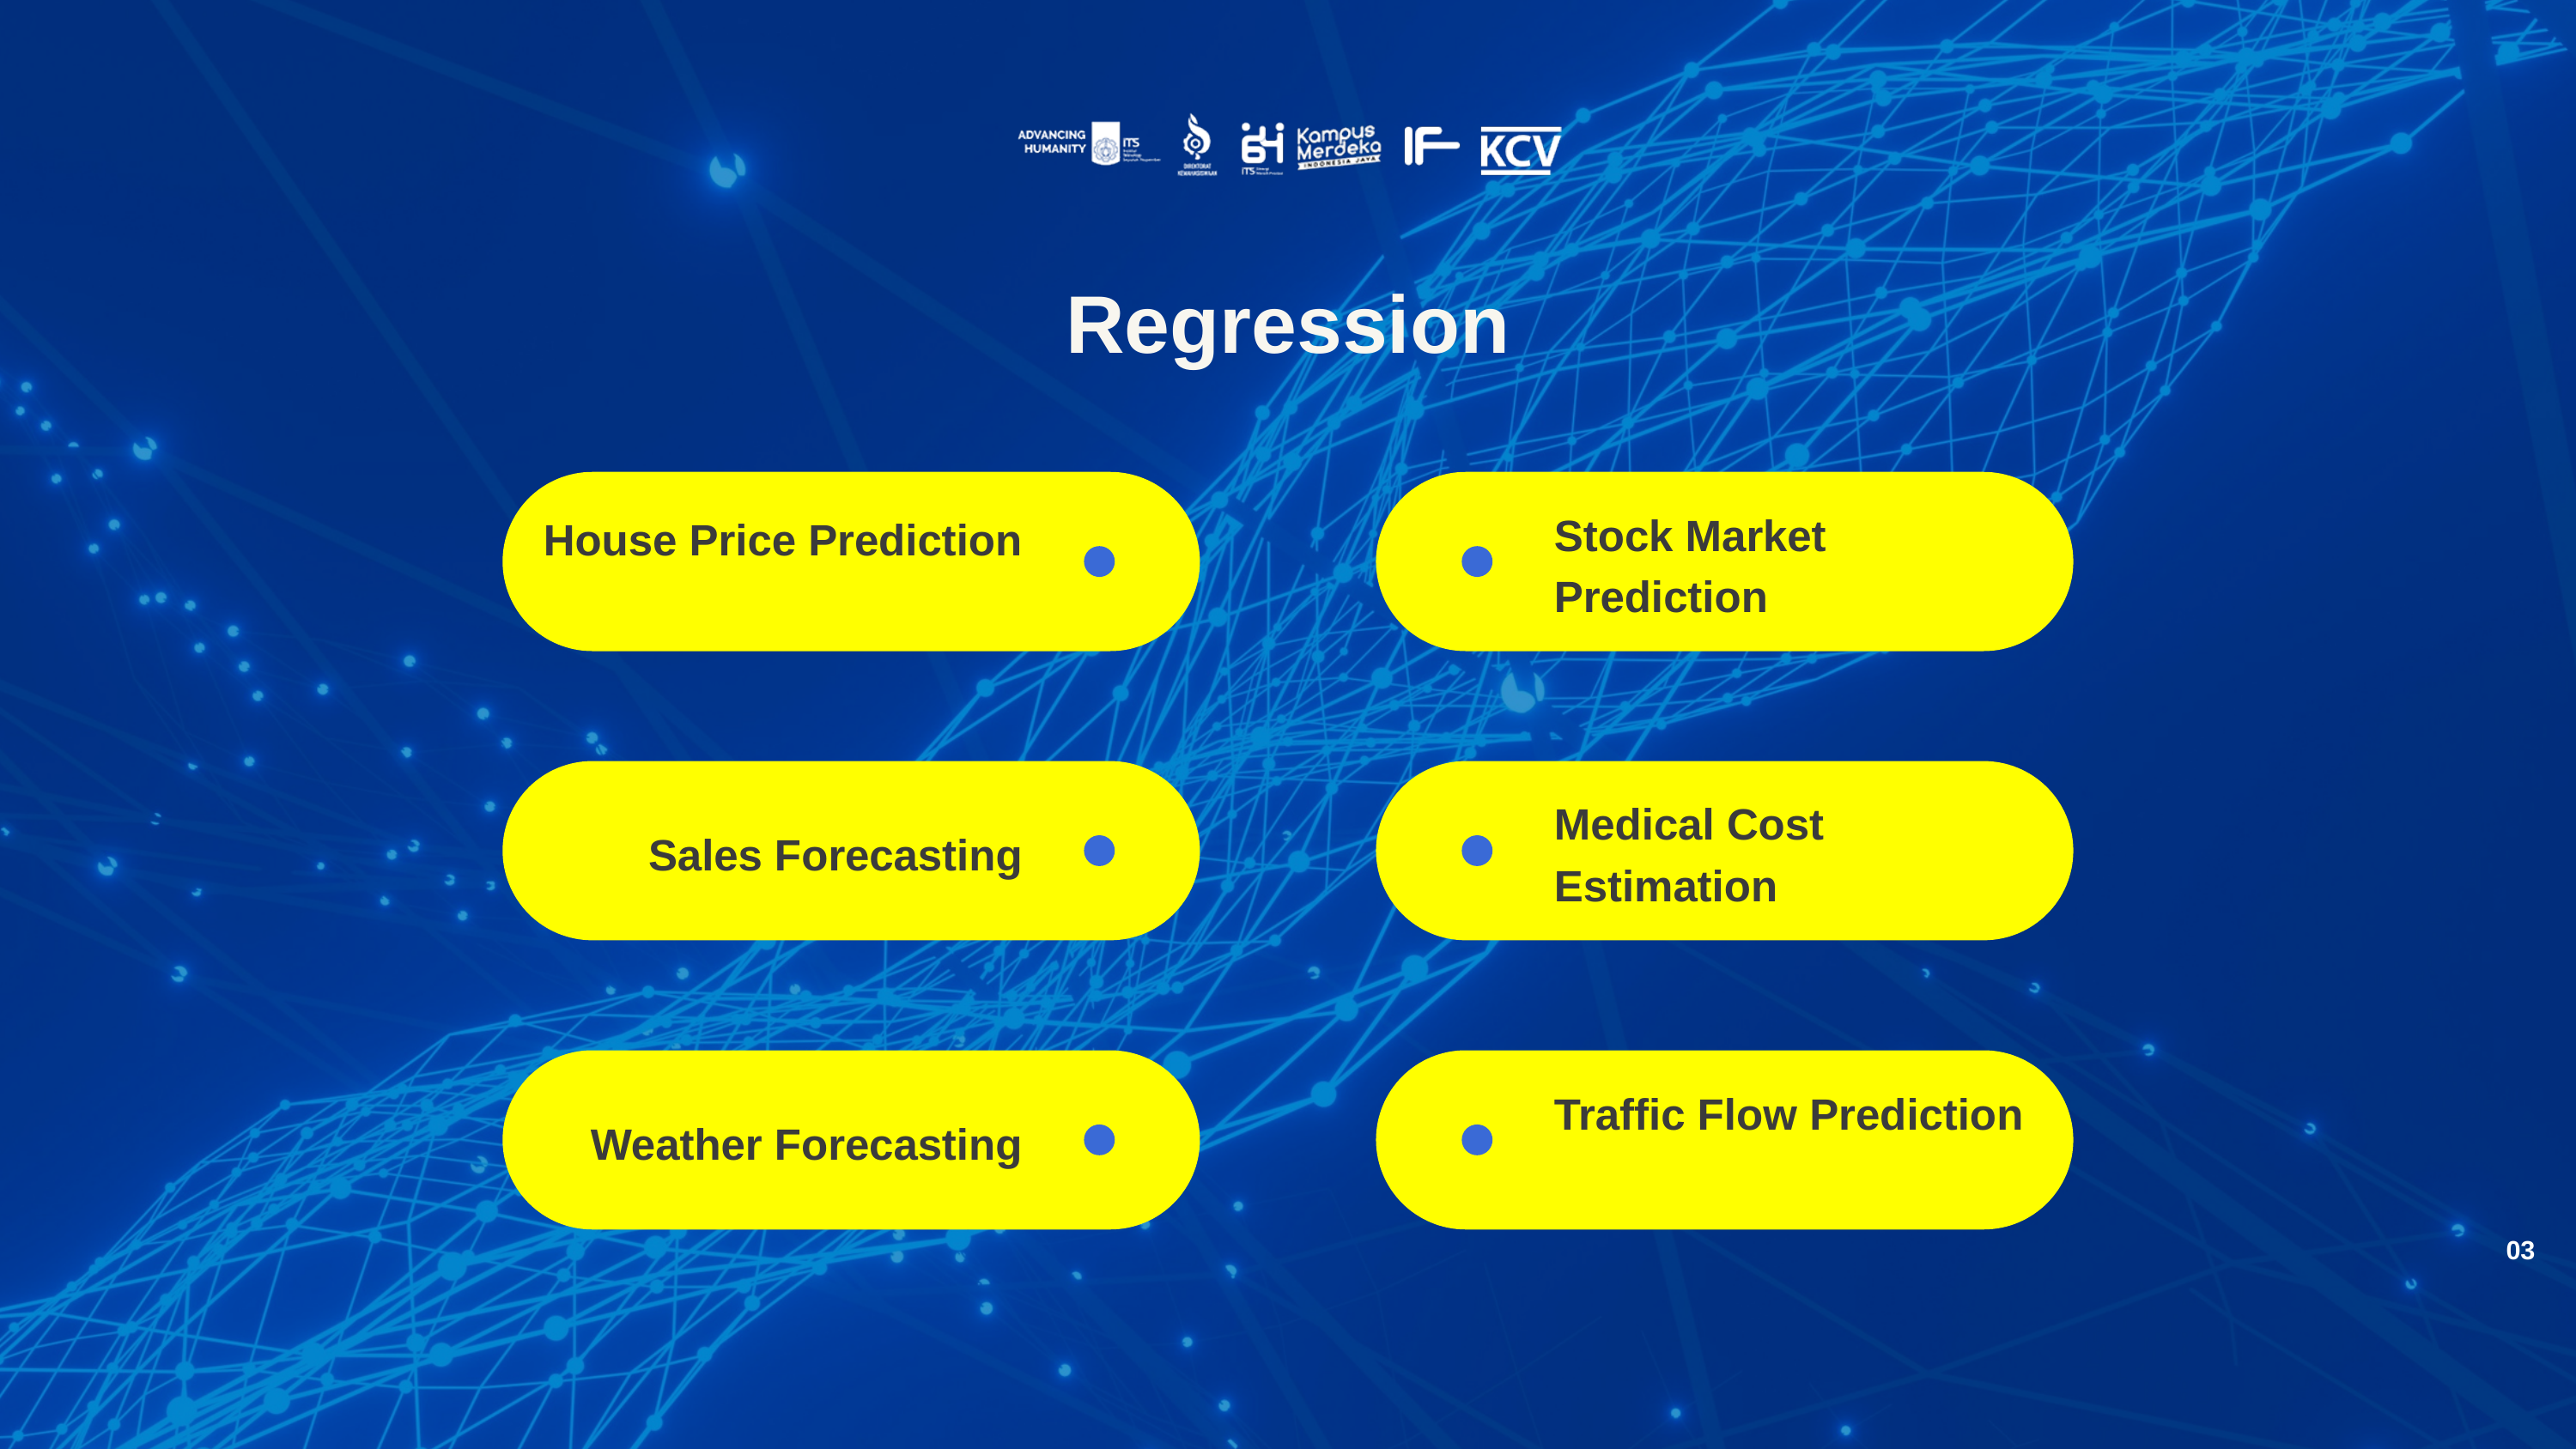

Regression

Stock Market Prediction
House Price Prediction

Medical Cost Estimation
Sales Forecasting

Traffic Flow Prediction
Weather Forecasting

03